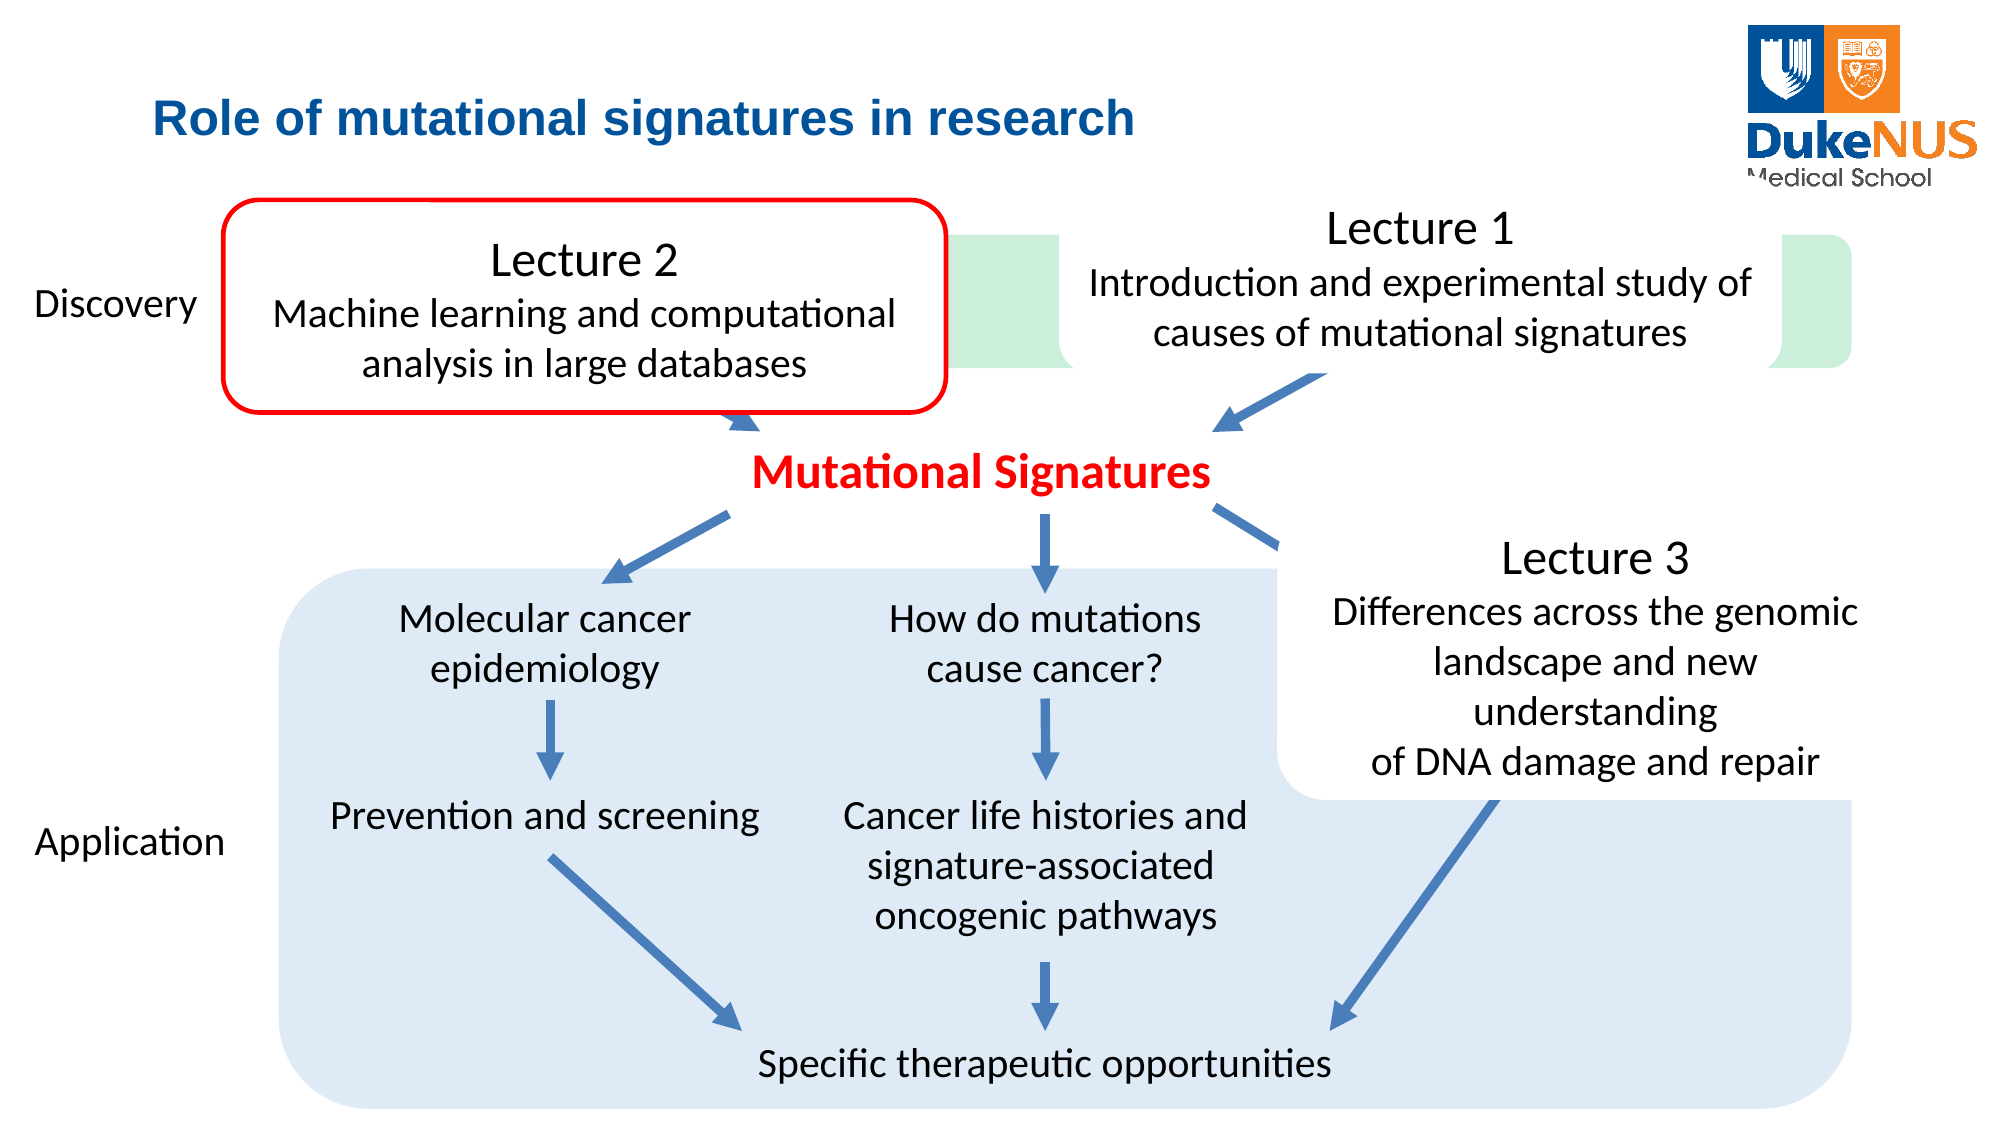

Role of mutational signatures in research
Lecture 1
Introduction and experimental study of causes of mutational signatures
Lecture 2
Machine learning and computational analysis in large databases

Discovery
Analysis of large databases
Experimental elucidation
Mutational Signatures
Understanding
of DNA damage and repair
Lecture 3
Differences across the genomic landscape and new understanding
of DNA damage and repair
Molecular cancer epidemiology
How do mutations cause cancer?

Prevention and screening
Cancer life histories and signature-associated  oncogenic pathways
Application
Specific therapeutic opportunities